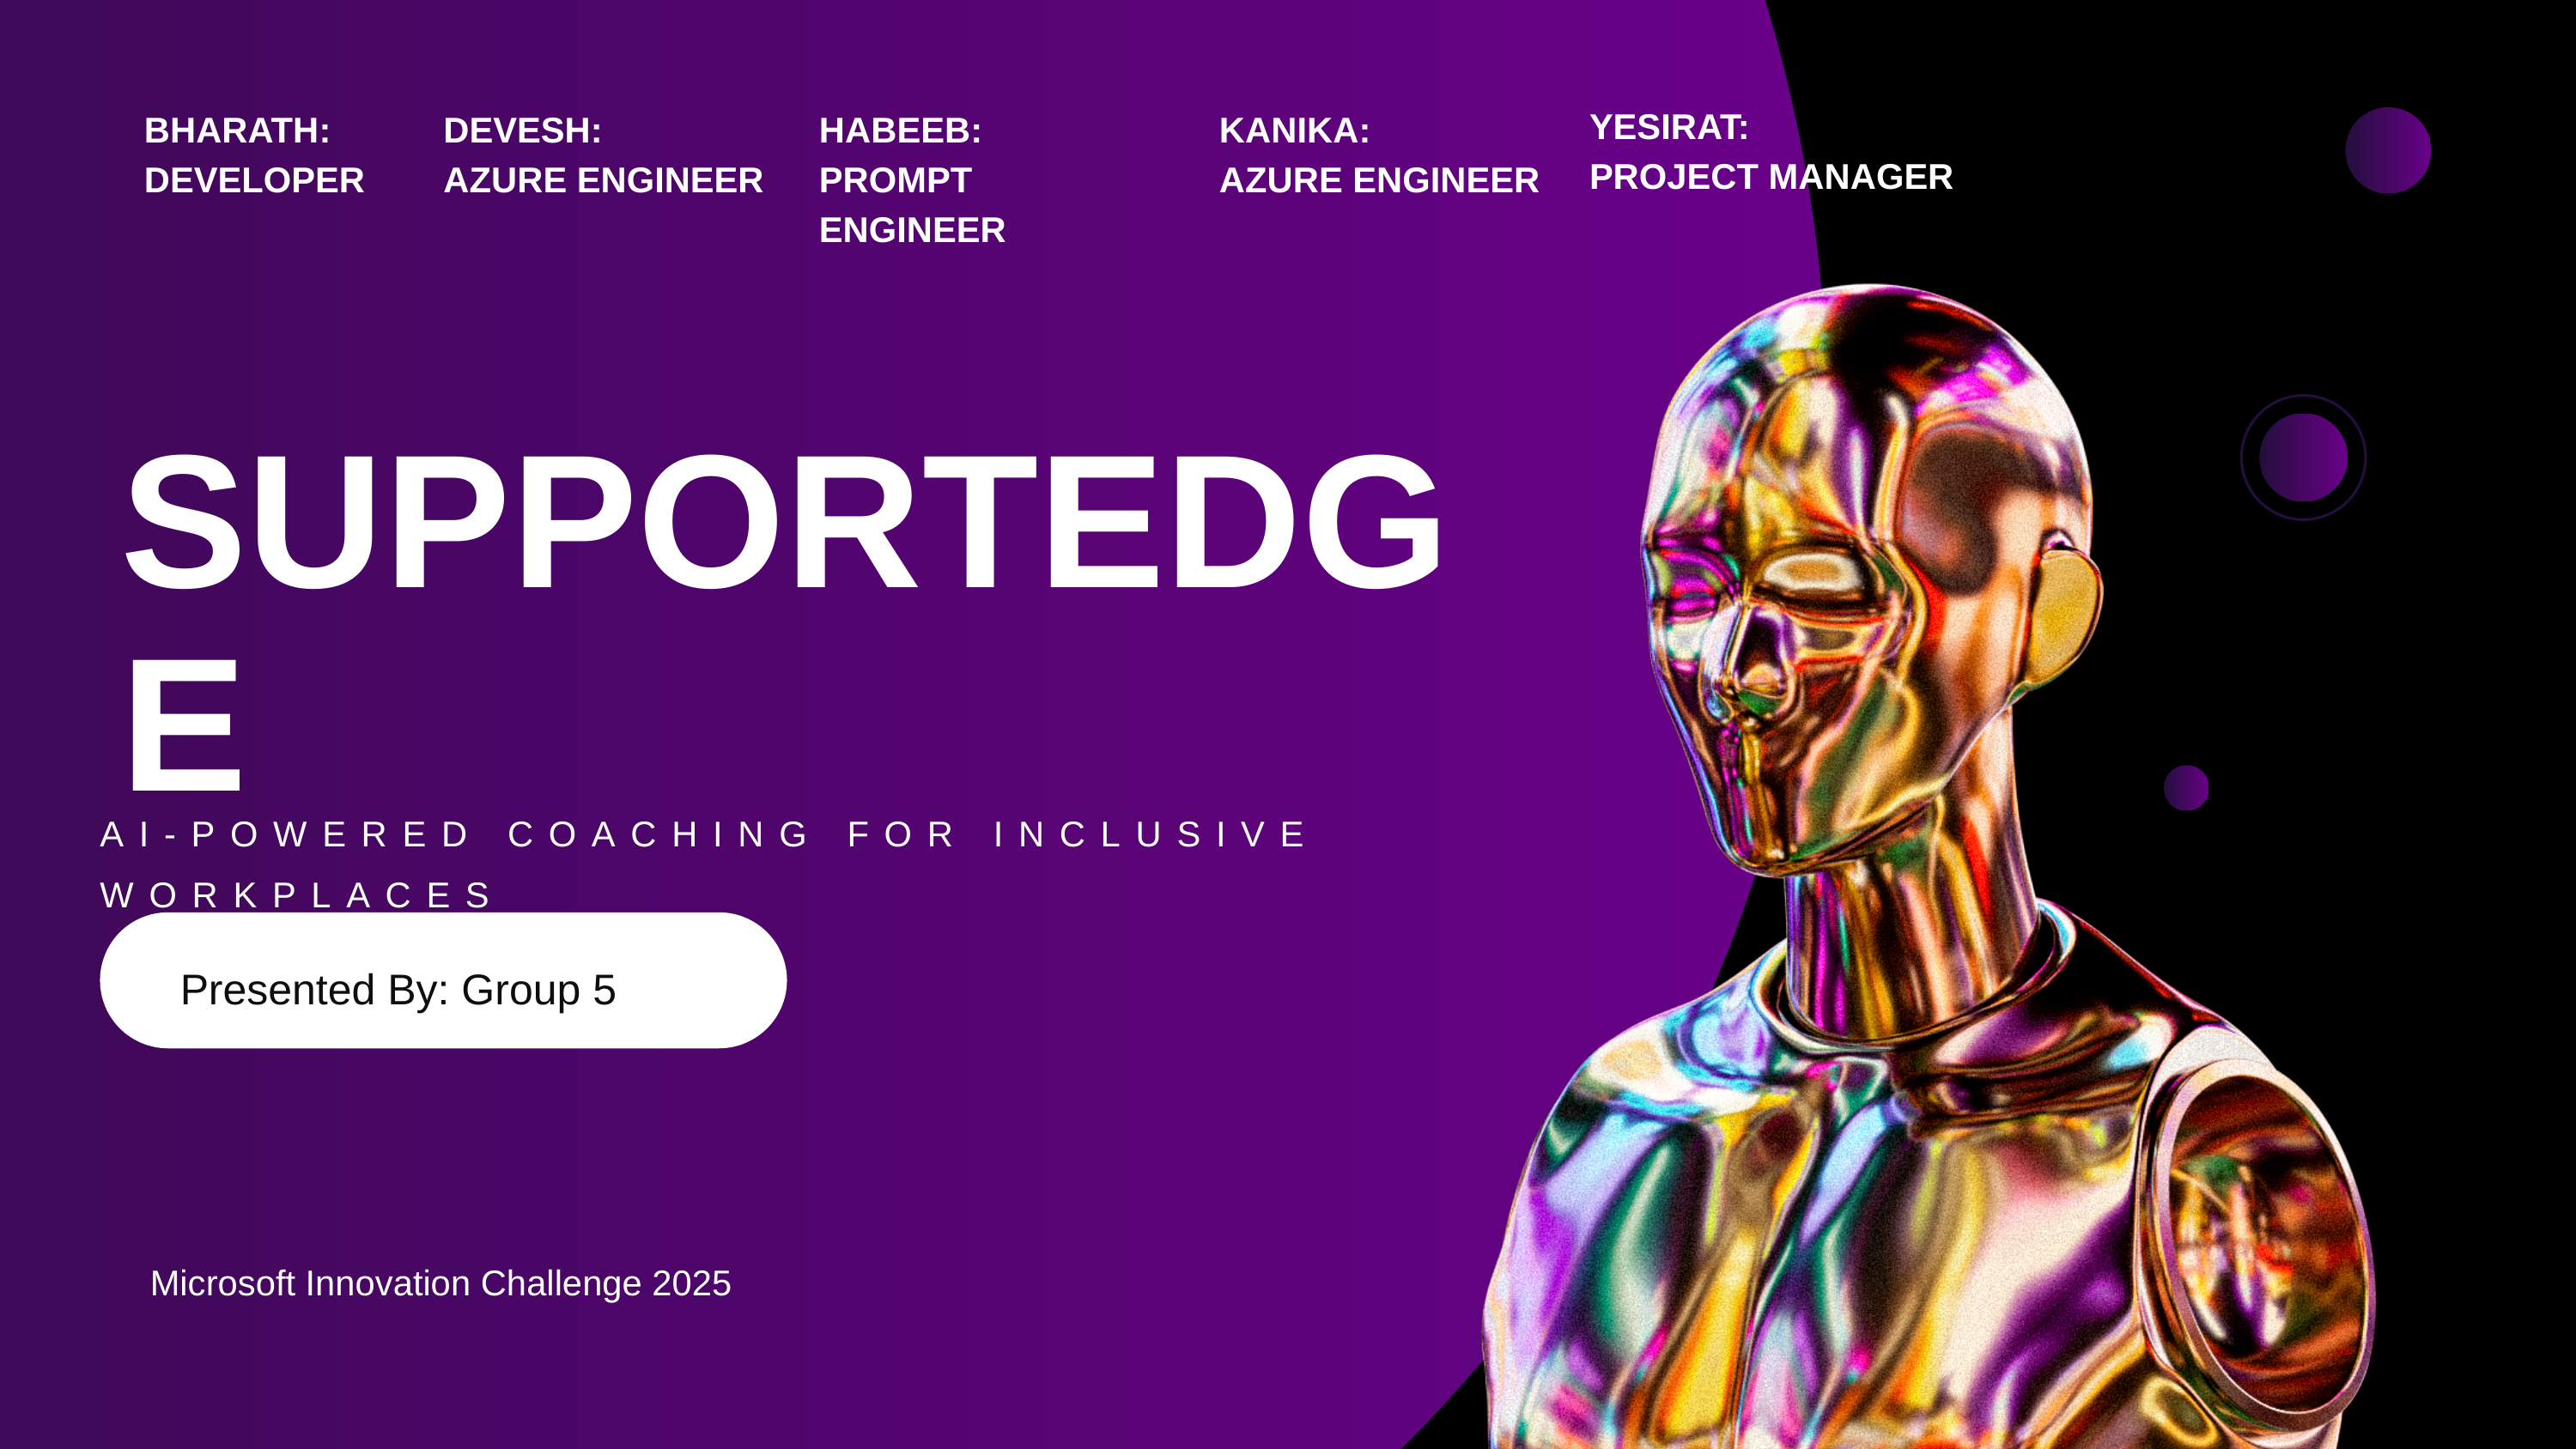

YESIRAT:
PROJECT MANAGER
BHARATH:
DEVELOPER

DEVESH:
AZURE ENGINEER

HABEEB:
PROMPT ENGINEER

KANIKA:
AZURE ENGINEER

SUPPORTEDGE

AI-POWERED COACHING FOR INCLUSIVE WORKPLACES

Presented By: Group 5
Microsoft Innovation Challenge 2025